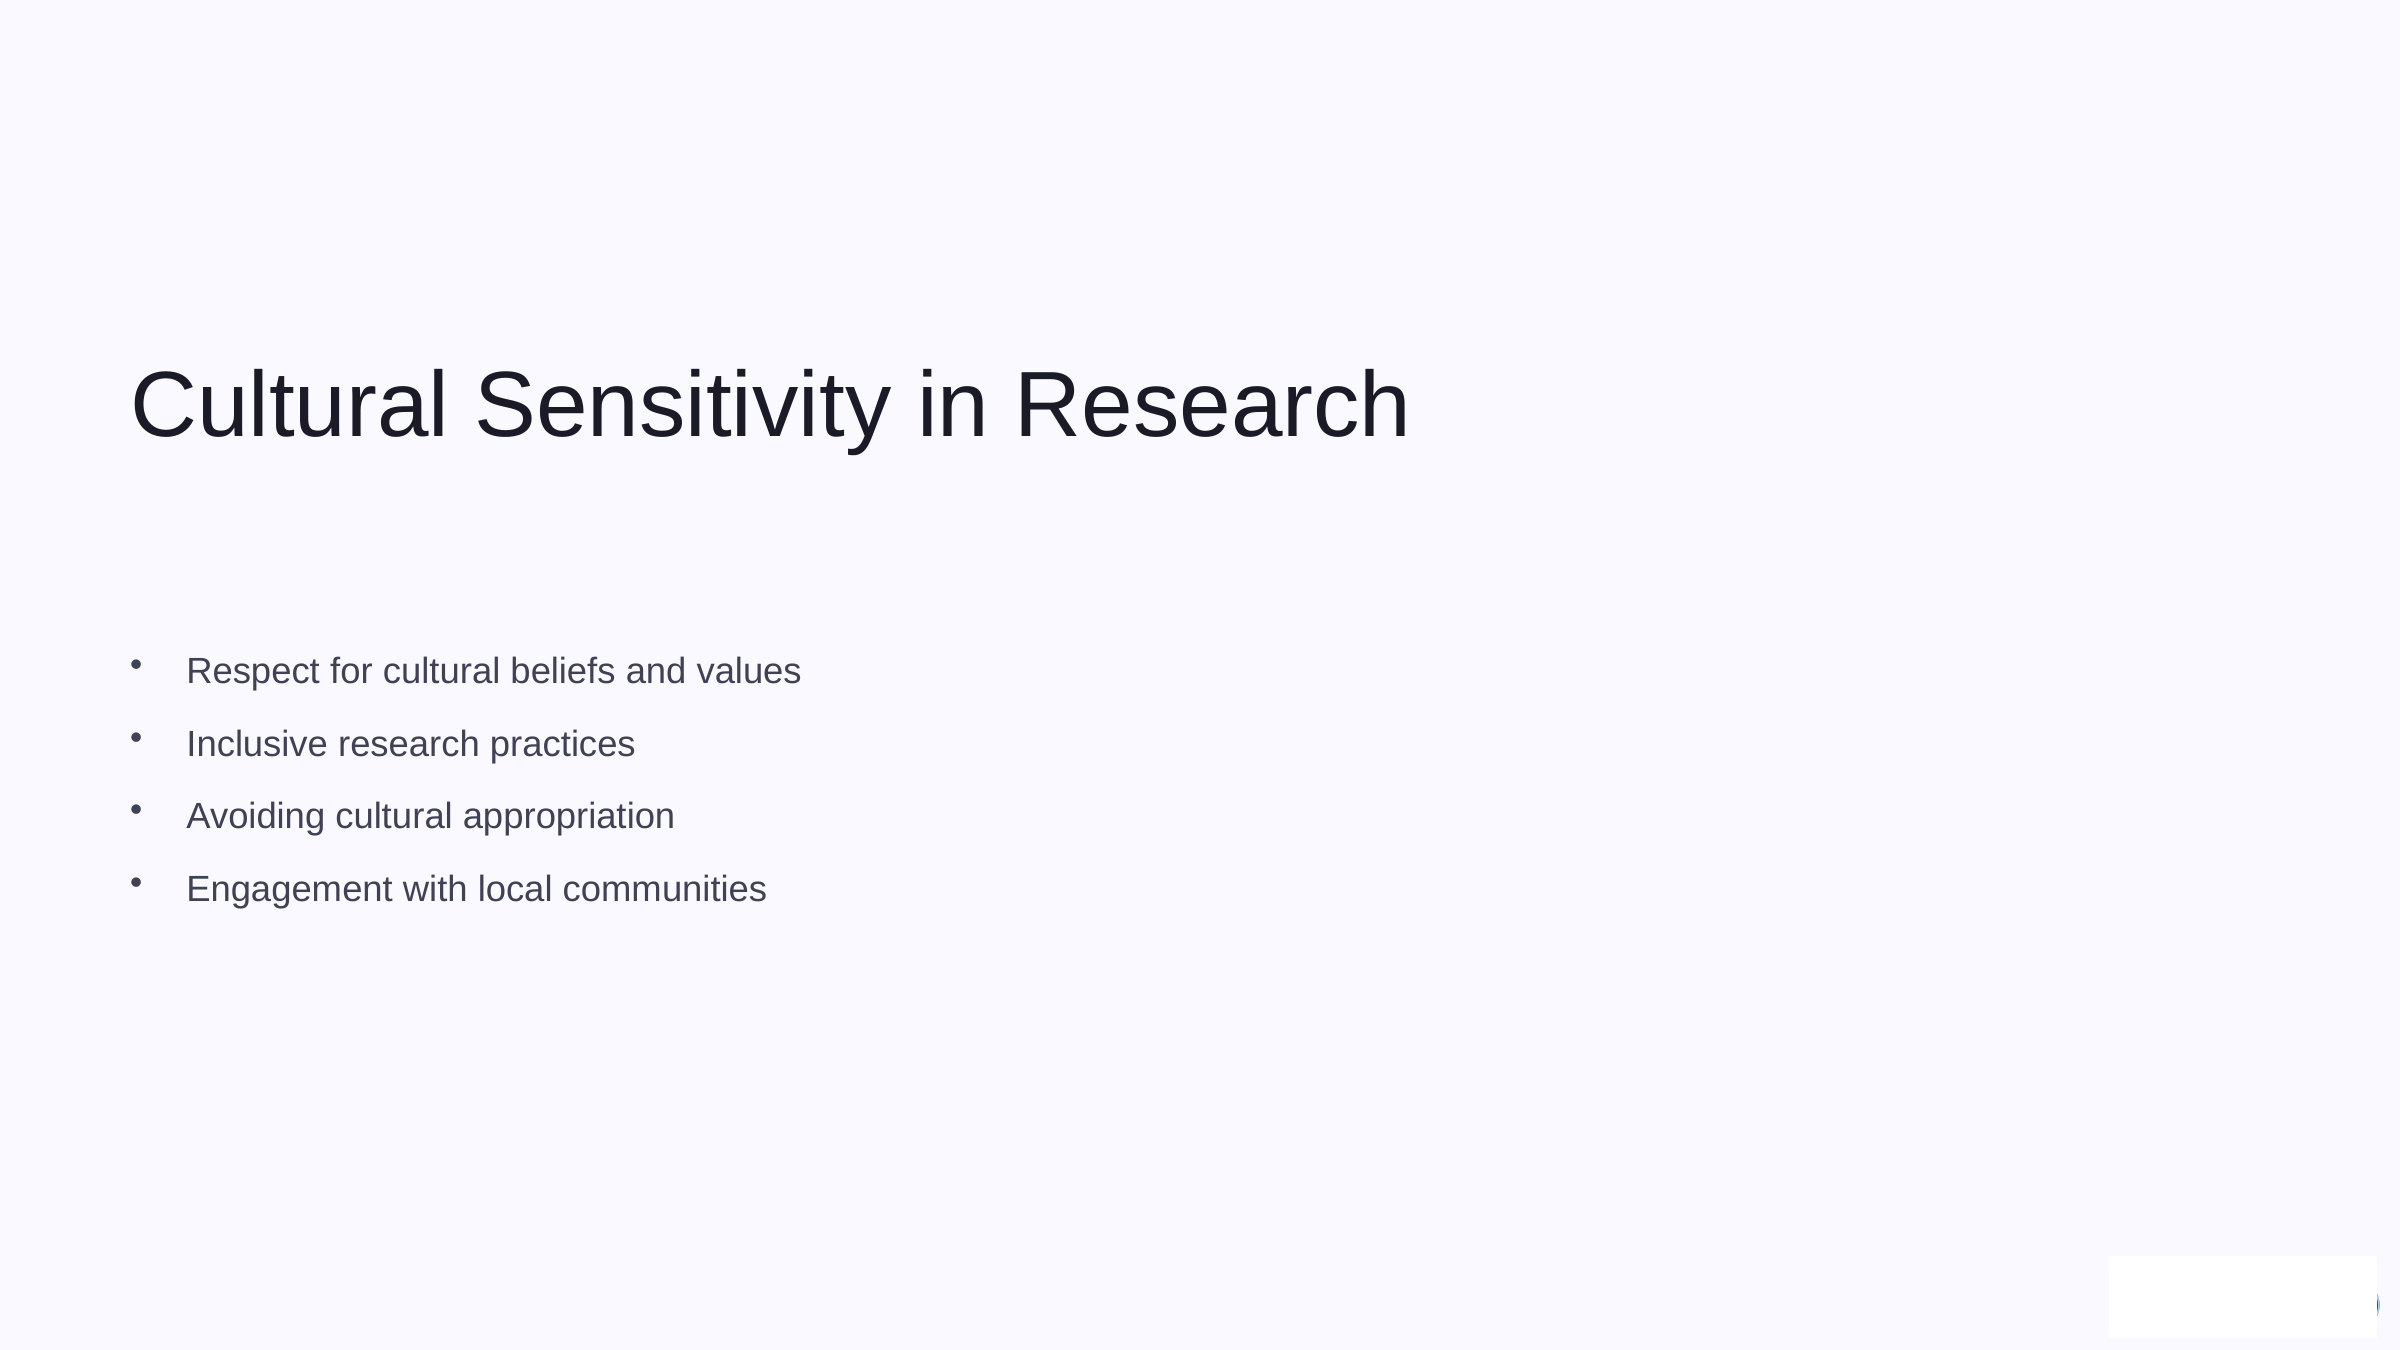

Cultural Sensitivity in Research

Respect for cultural beliefs and values
Inclusive research practices
Avoiding cultural appropriation
Engagement with local communities